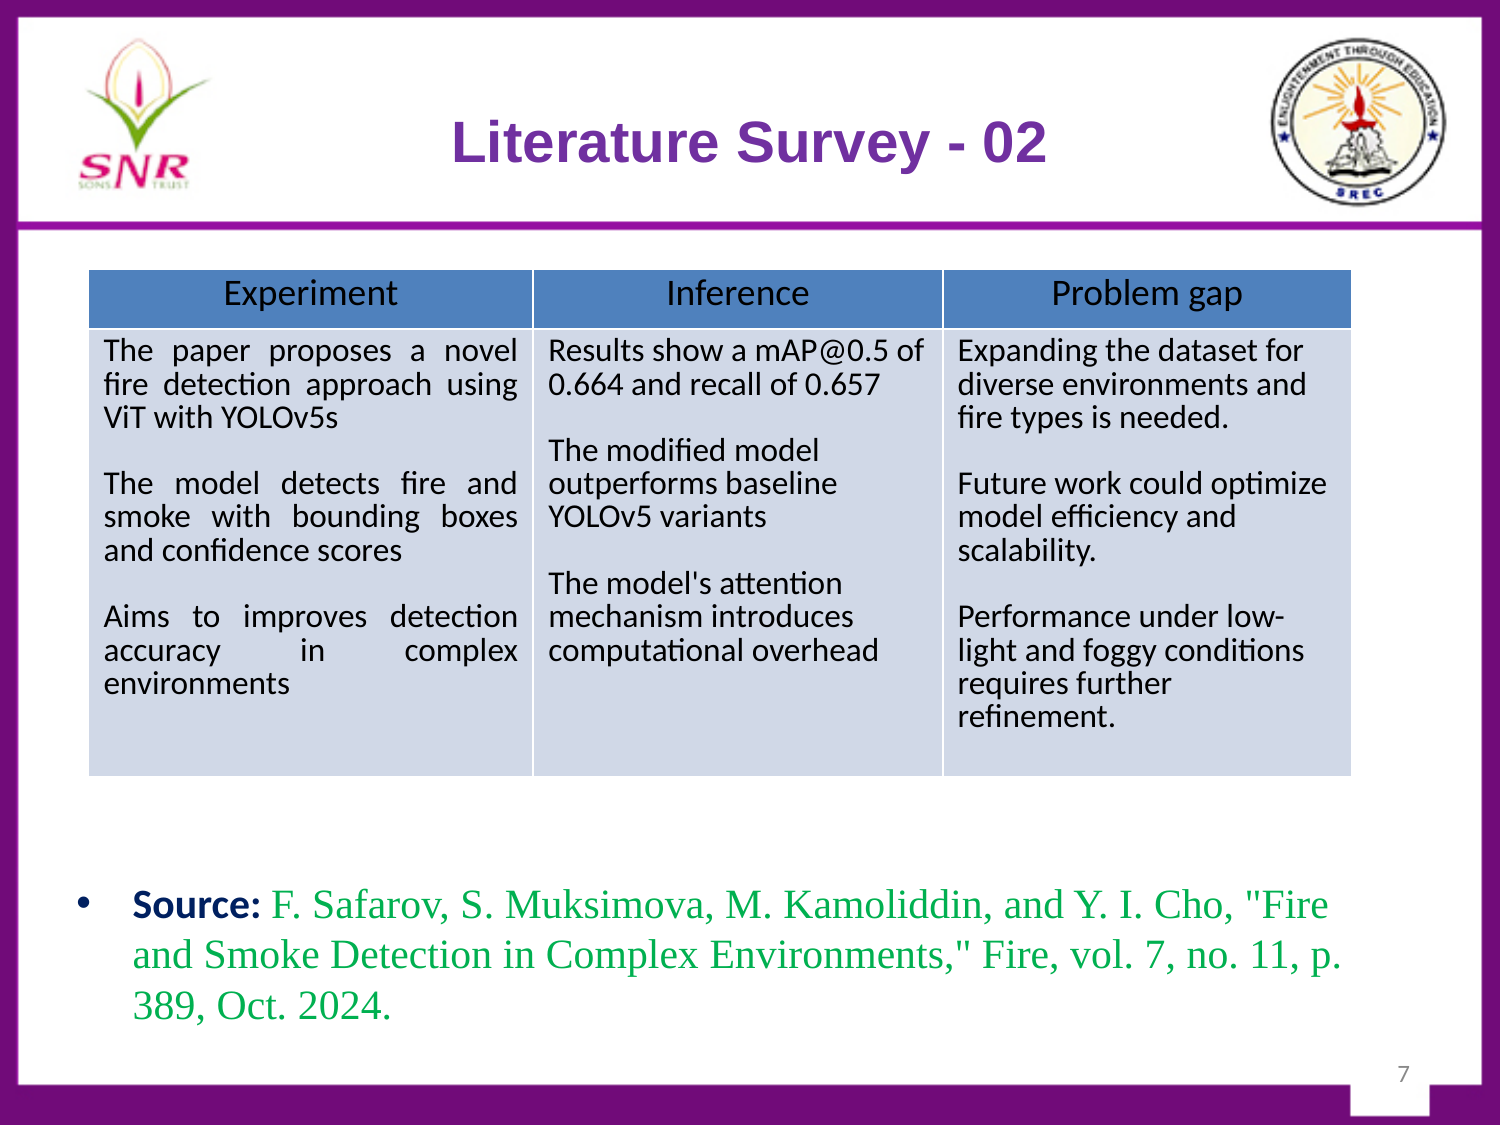

# Literature Survey - 02
| Experiment | Inference | Problem gap |
| --- | --- | --- |
| The paper proposes a novel fire detection approach using ViT with YOLOv5s The model detects fire and smoke with bounding boxes and confidence scores  Aims to improves detection accuracy in complex environments | Results show a mAP@0.5 of 0.664 and recall of 0.657 The modified model outperforms baseline YOLOv5 variants  The model's attention mechanism introduces computational overhead | Expanding the dataset for diverse environments and fire types is needed. Future work could optimize model efficiency and scalability. Performance under low-light and foggy conditions requires further refinement. |

Source: F. Safarov, S. Muksimova, M. Kamoliddin, and Y. I. Cho, "Fire and Smoke Detection in Complex Environments," Fire, vol. 7, no. 11, p. 389, Oct. 2024.
7